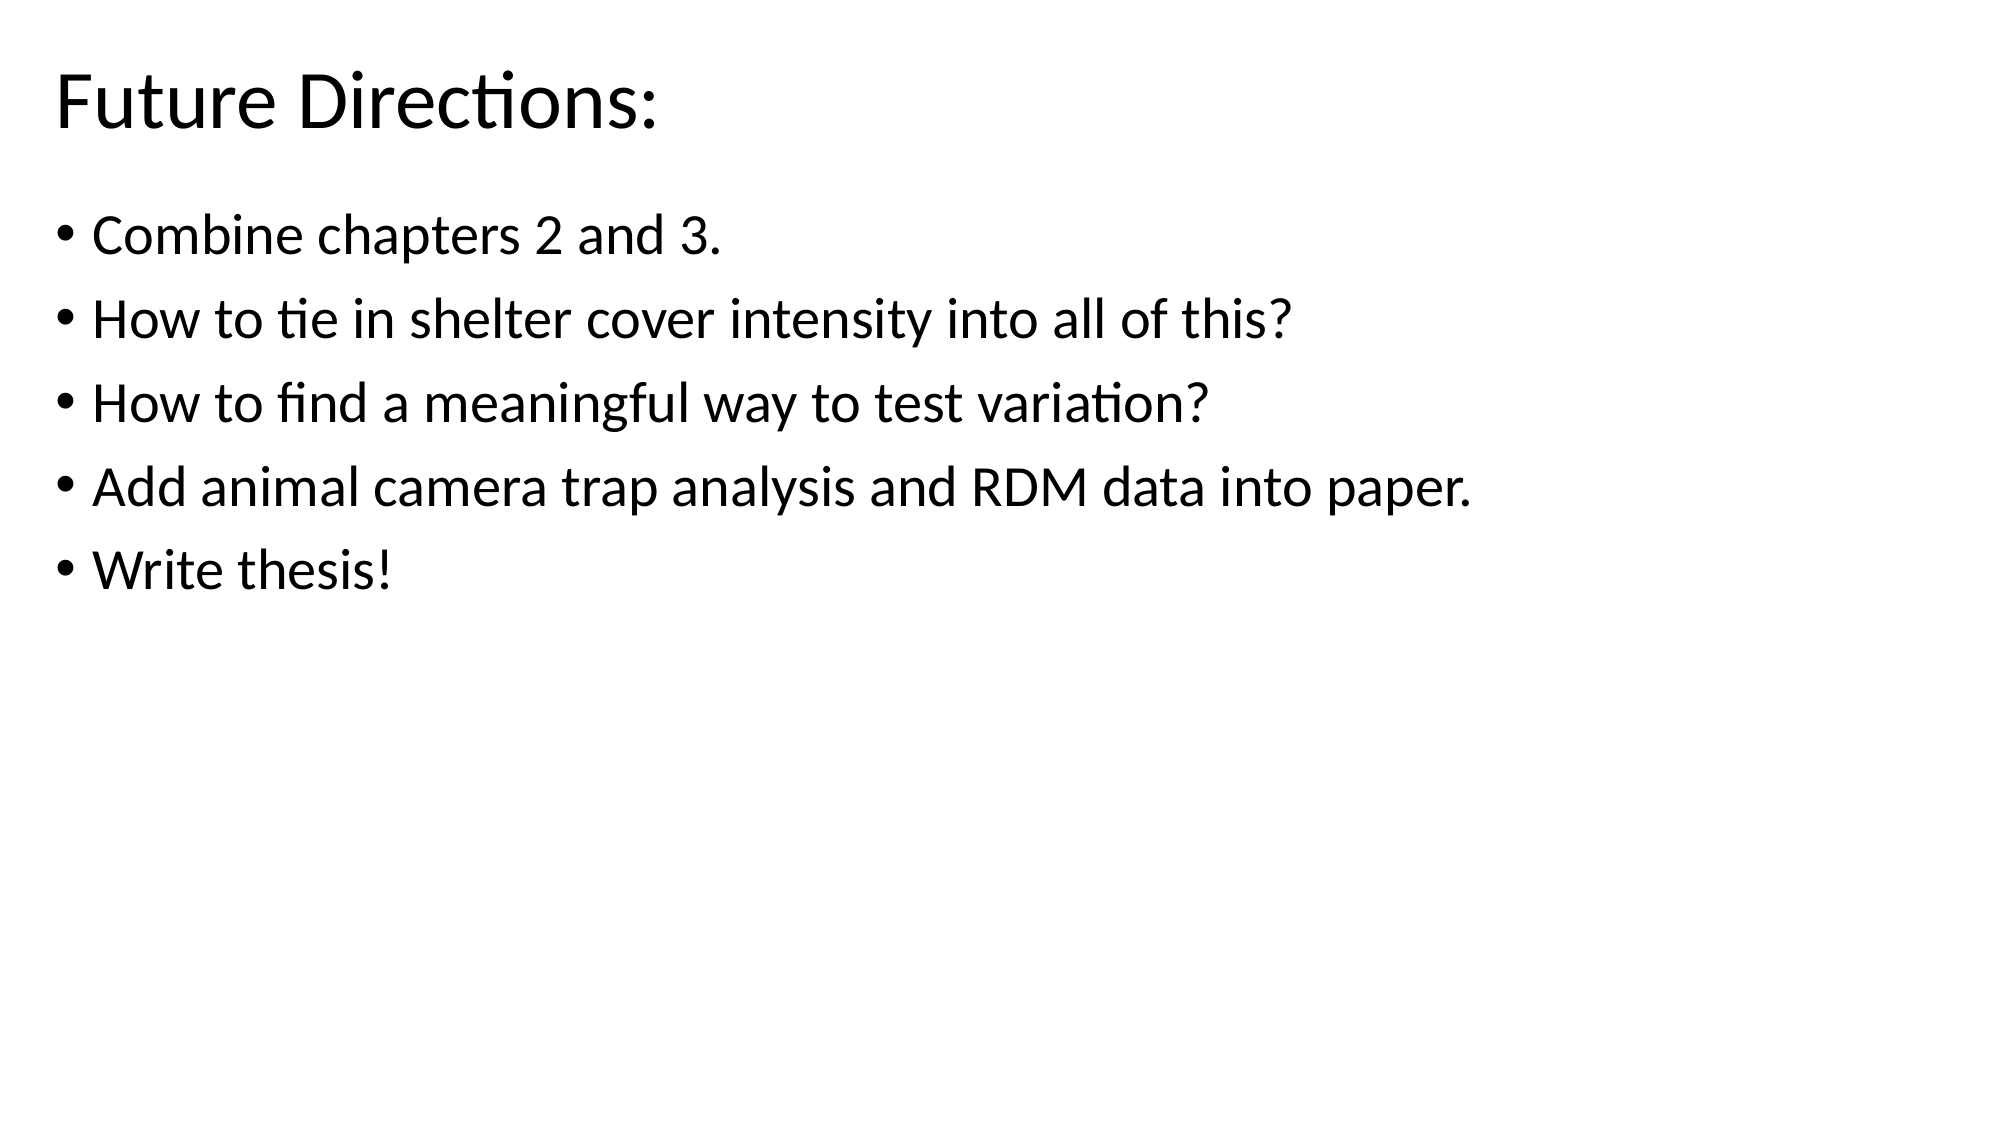

Future Directions:
Combine chapters 2 and 3.
How to tie in shelter cover intensity into all of this?
How to find a meaningful way to test variation?
Add animal camera trap analysis and RDM data into paper.
Write thesis!